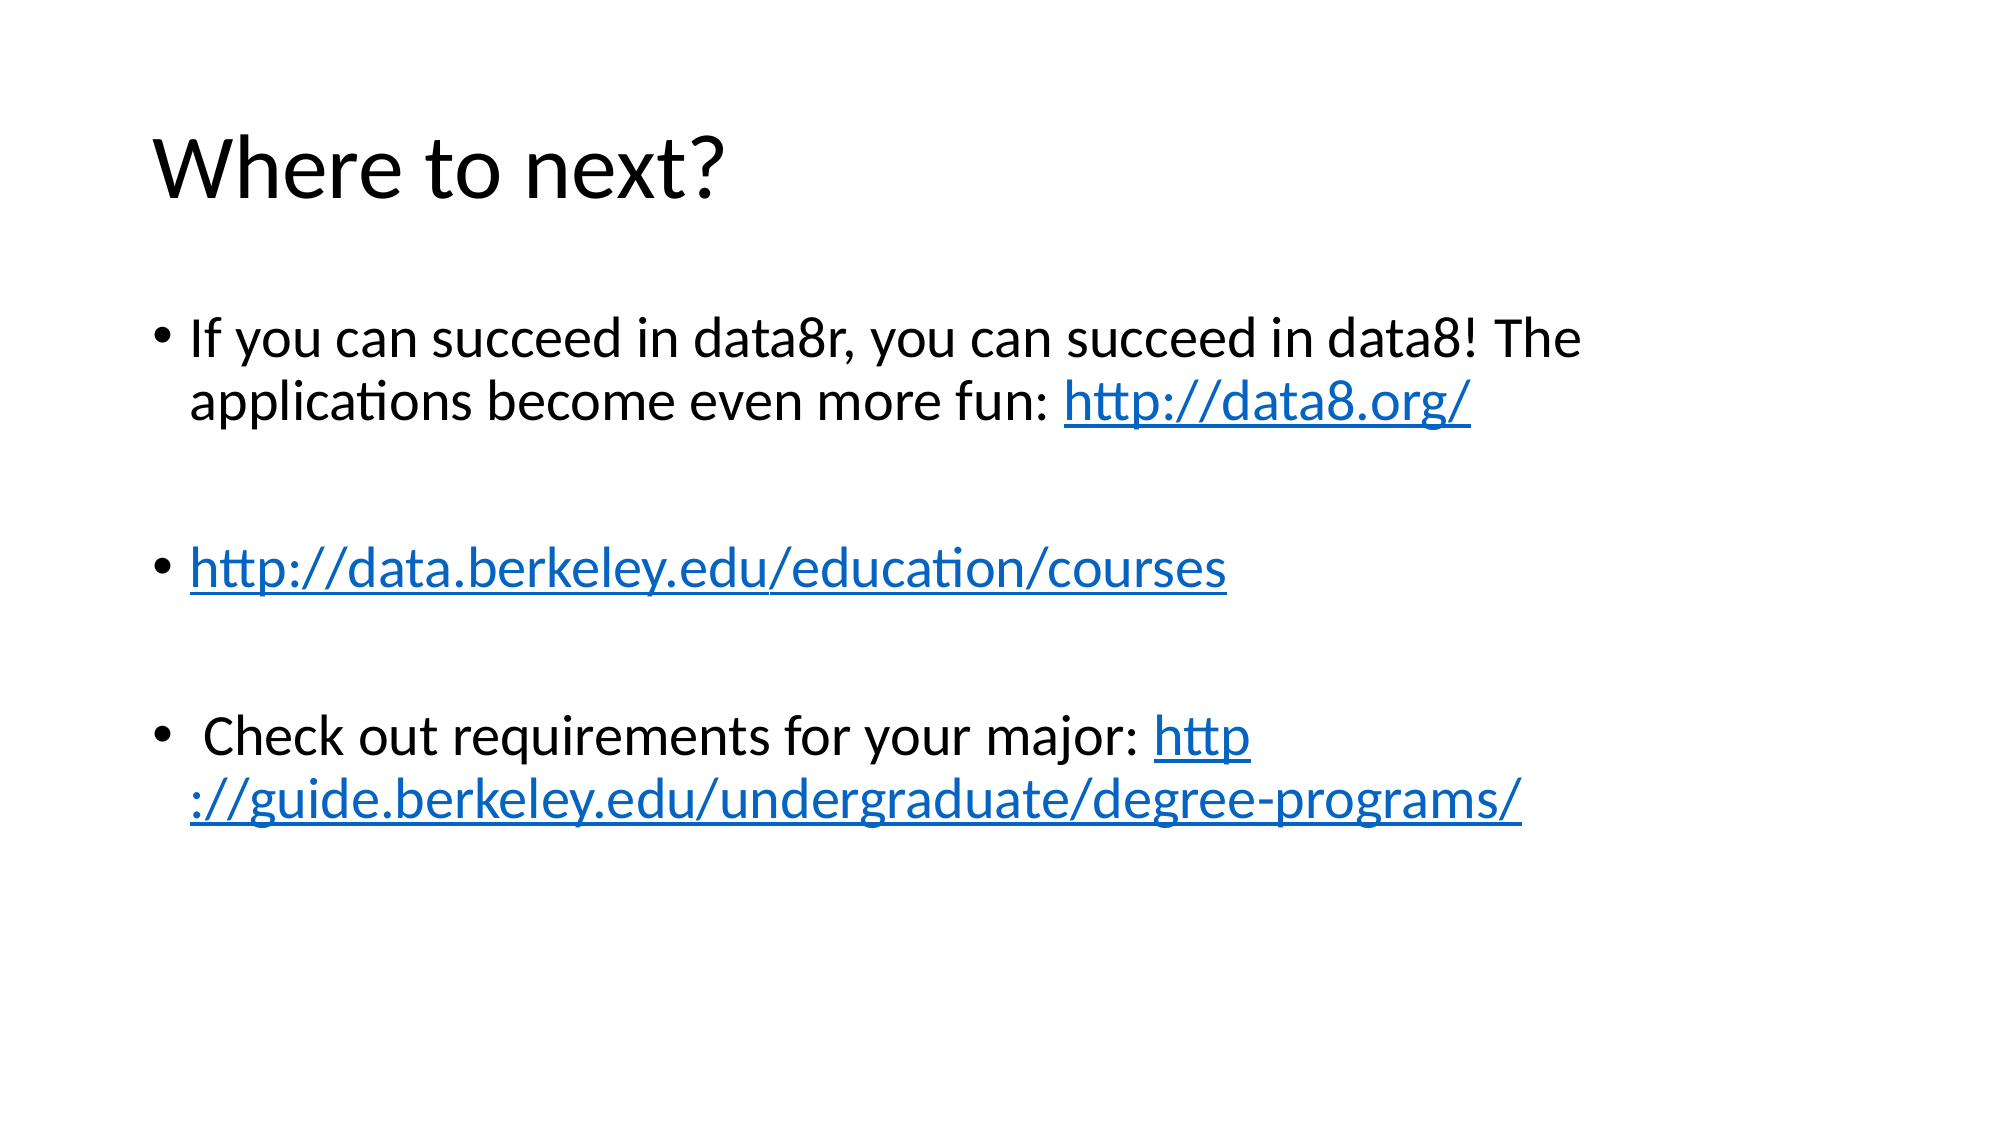

# Where to next?
If you can succeed in data8r, you can succeed in data8! The applications become even more fun: http://data8.org/

http://data.berkeley.edu/education/courses

 Check out requirements for your major: http://guide.berkeley.edu/undergraduate/degree-programs/